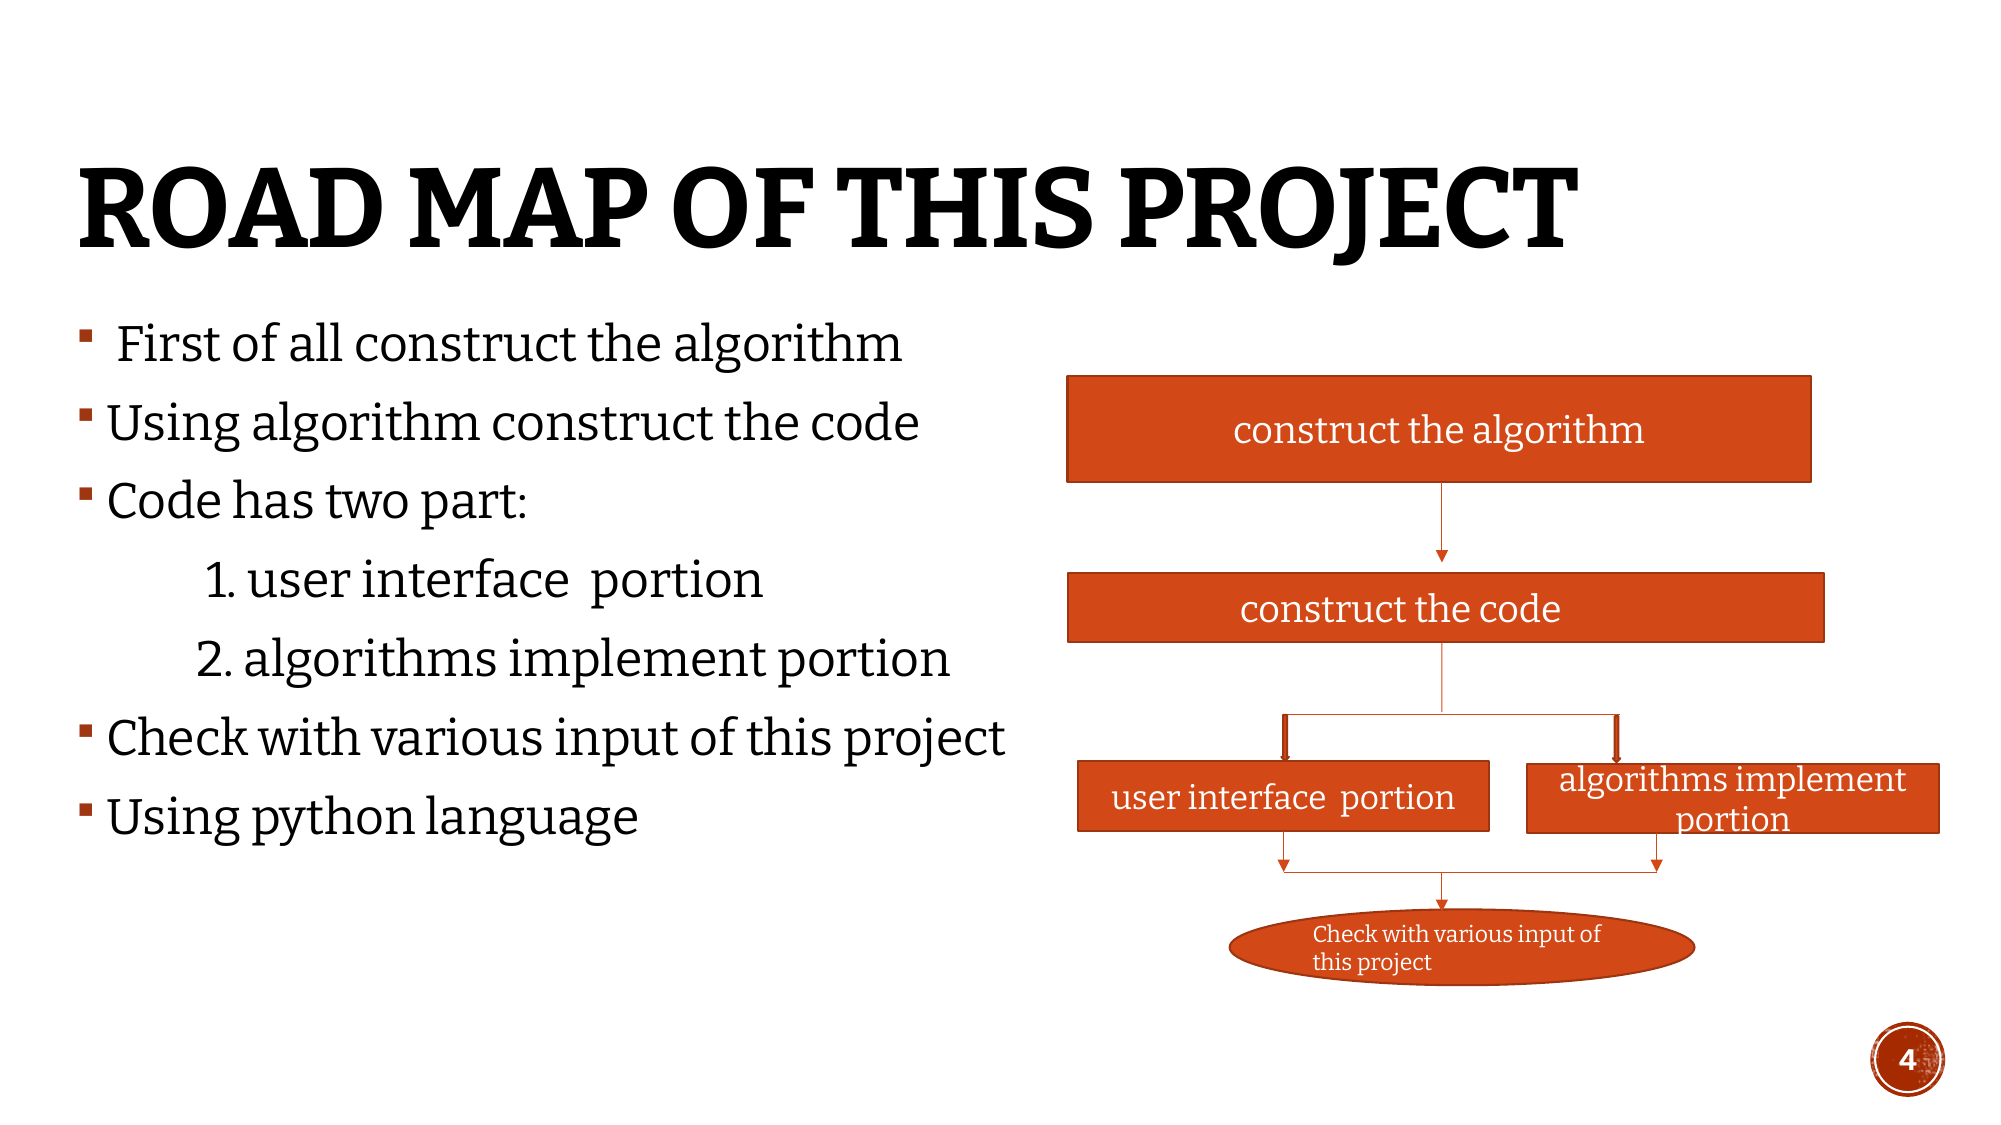

# Road map of this project
 First of all construct the algorithm
Using algorithm construct the code
Code has two part:
             1. user interface  portion
            2. algorithms implement portion
Check with various input of this project
Using python language

construct the algorithm
                     construct the code

user interface  portion
algorithms implement portion
Check with various input of this project
4